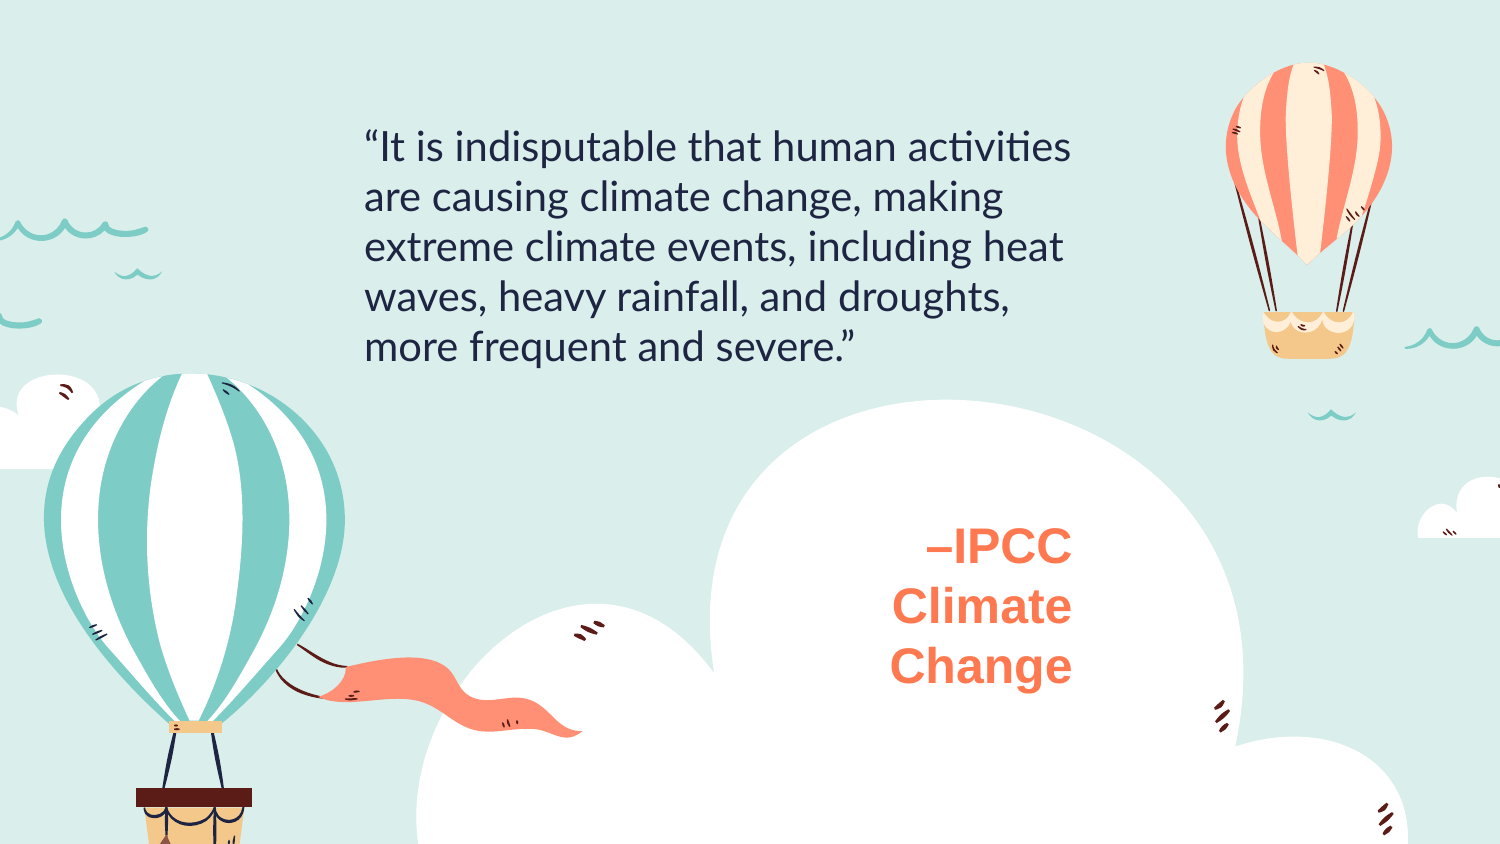

“It is indisputable that human activities are causing climate change, making extreme climate events, including heat waves, heavy rainfall, and droughts, more frequent and severe.”

# –IPCC Climate Change